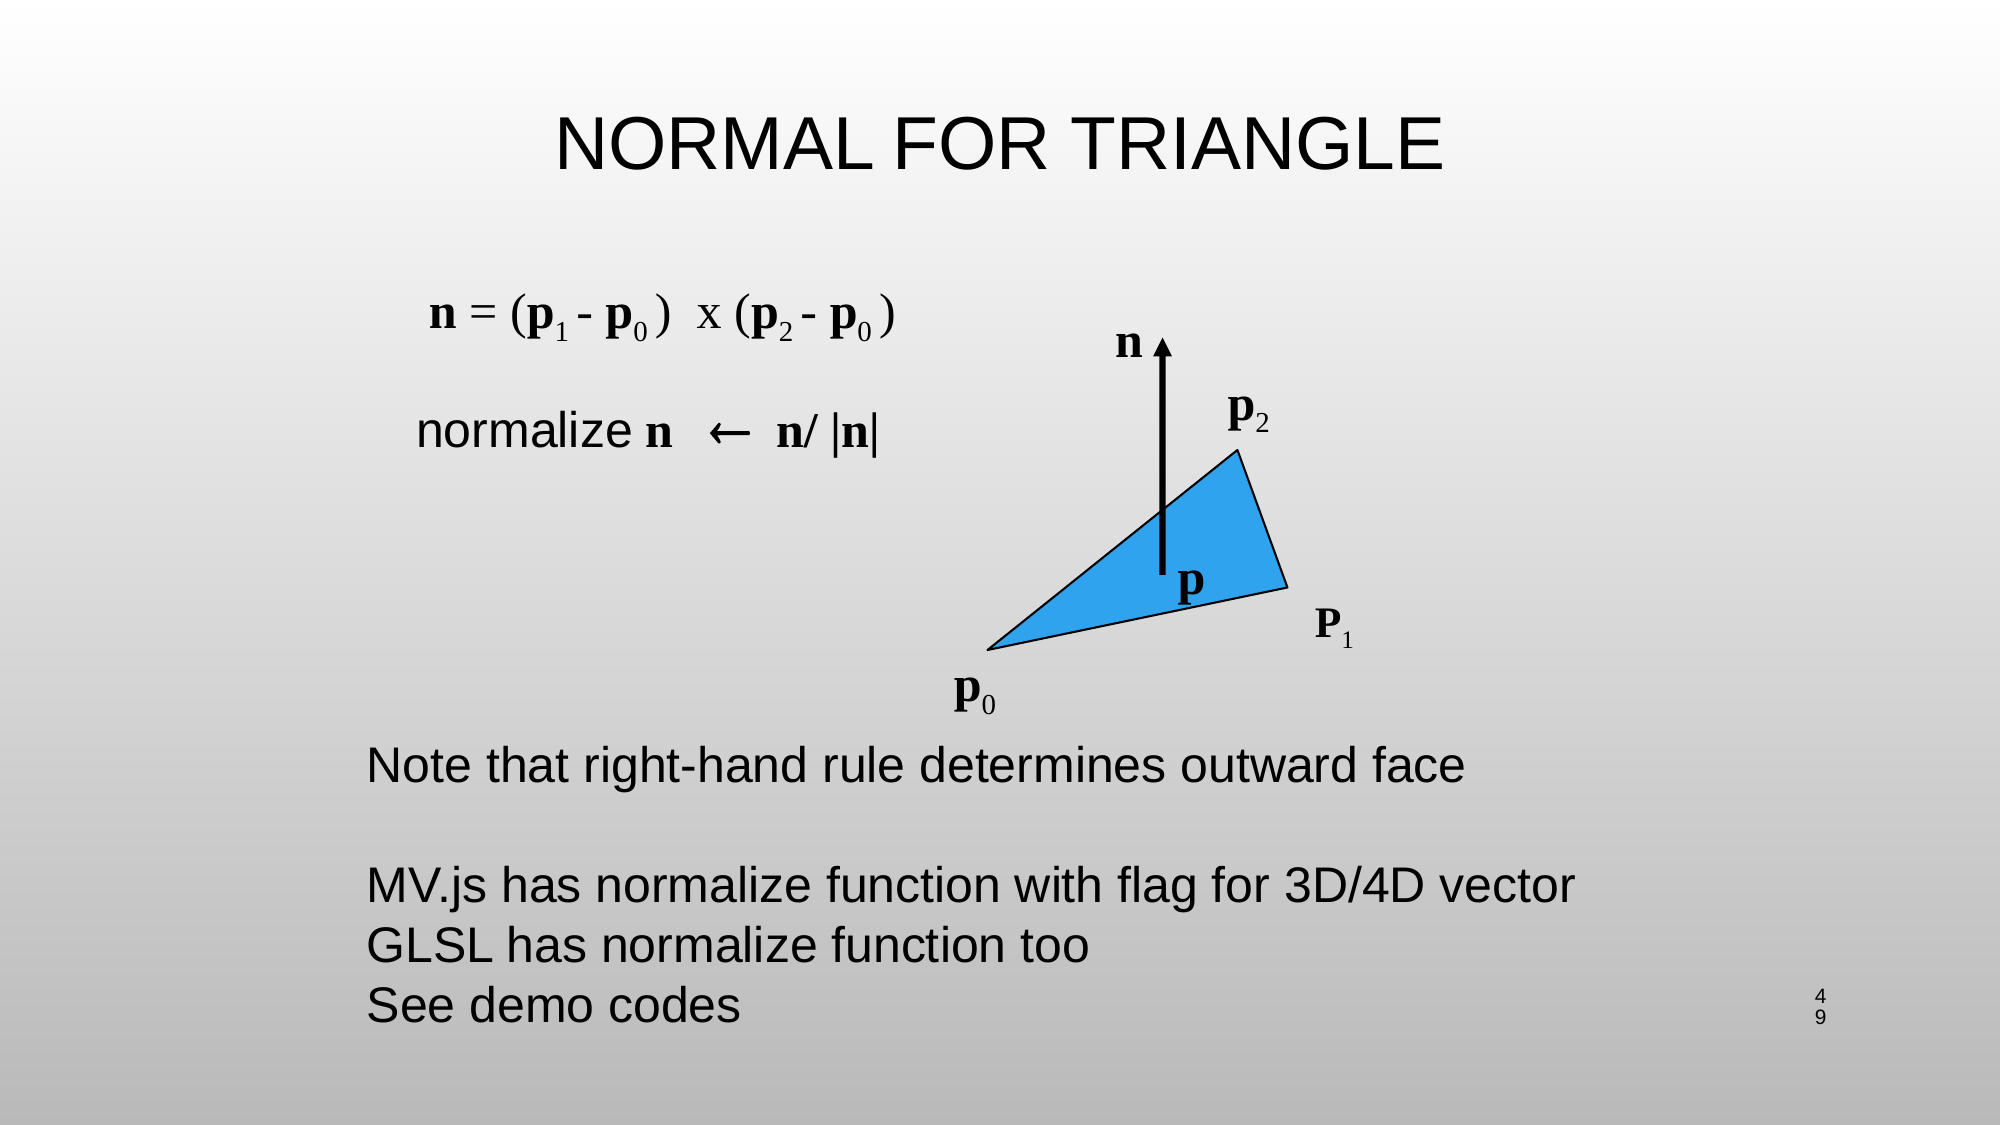

# Normal for Triangle
n = (p1 - p0 )  x (p2 - p0 )

n

p2
normalize n   ←  n/ |n|

p
p1
p0
Note that right-hand rule determines outward face

MV.js has normalize function with flag for 3D/4D vector
GLSL has normalize function too
See demo codes
49